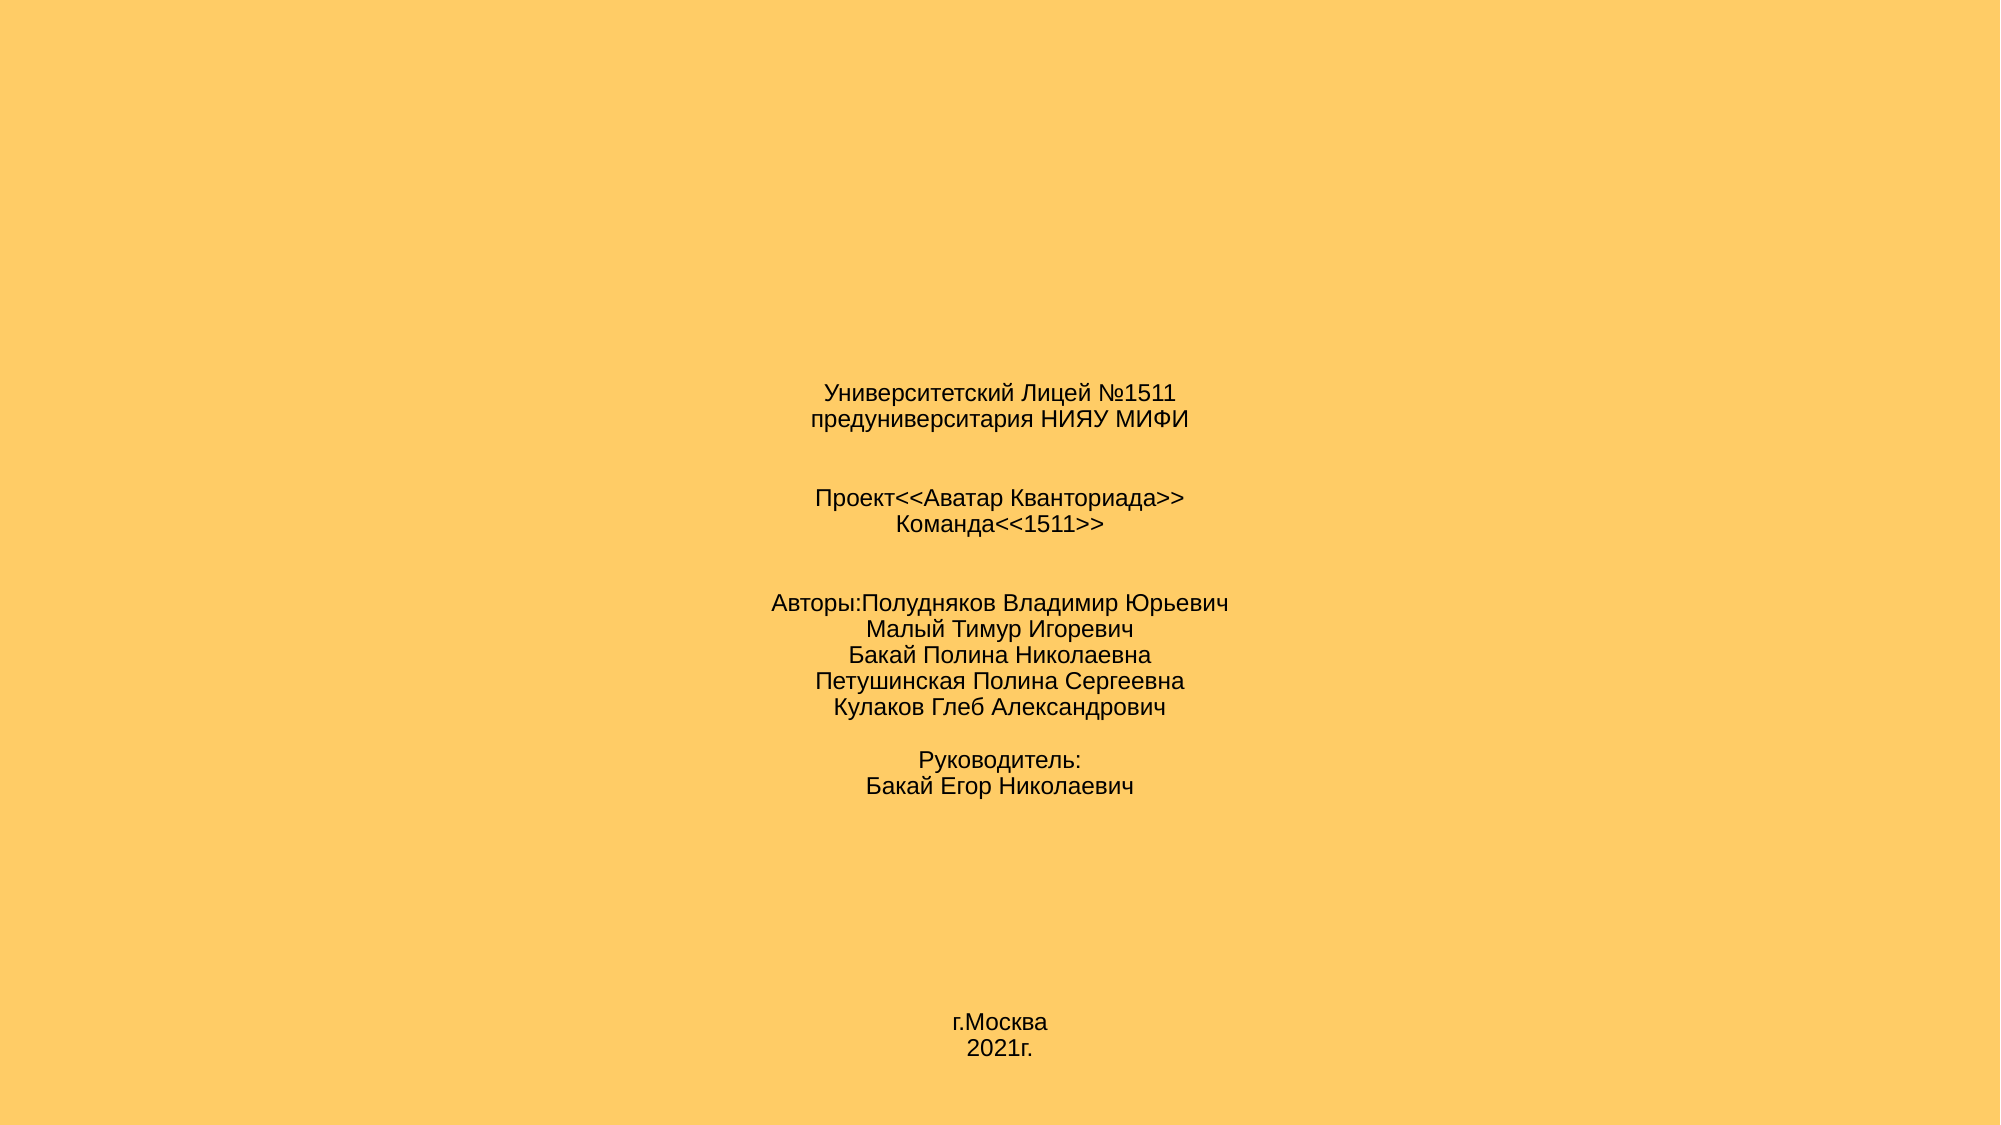

# Университетский Лицей №1511 предуниверситария НИЯУ МИФИ Проект<<Аватар Кванториада>> Команда<<1511>> Авторы:Полудняков Владимир Юрьевич Малый Тимур Игоревич Бакай Полина Николаевна Петушинская Полина Сергеевна Кулаков Глеб Александрович Руководитель: Бакай Егор Николаевич г.Москва 2021г.